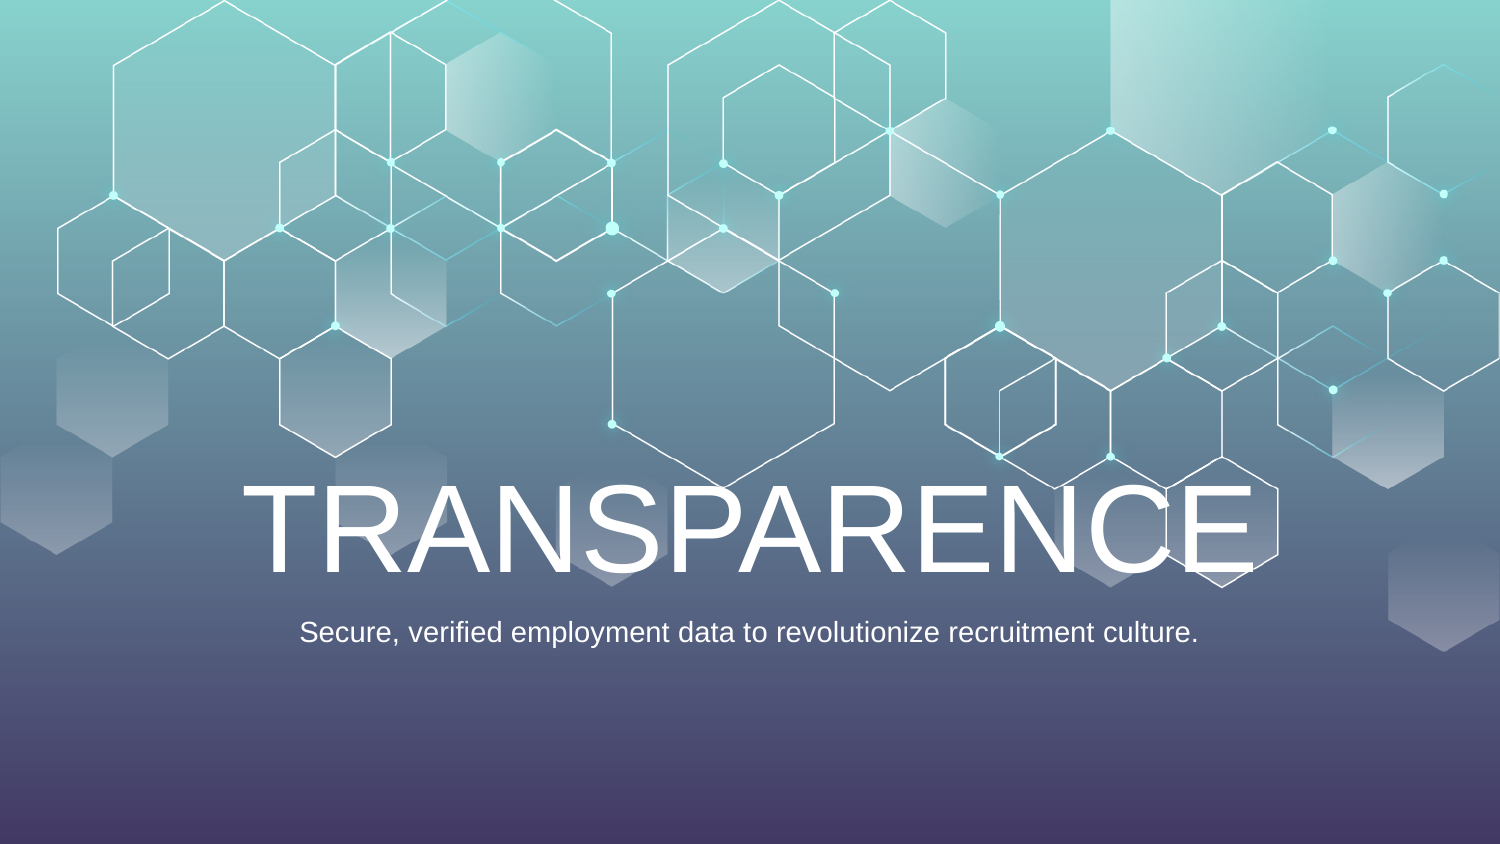

# TRANSPARENCE
Secure, verified employment data to revolutionize recruitment culture.